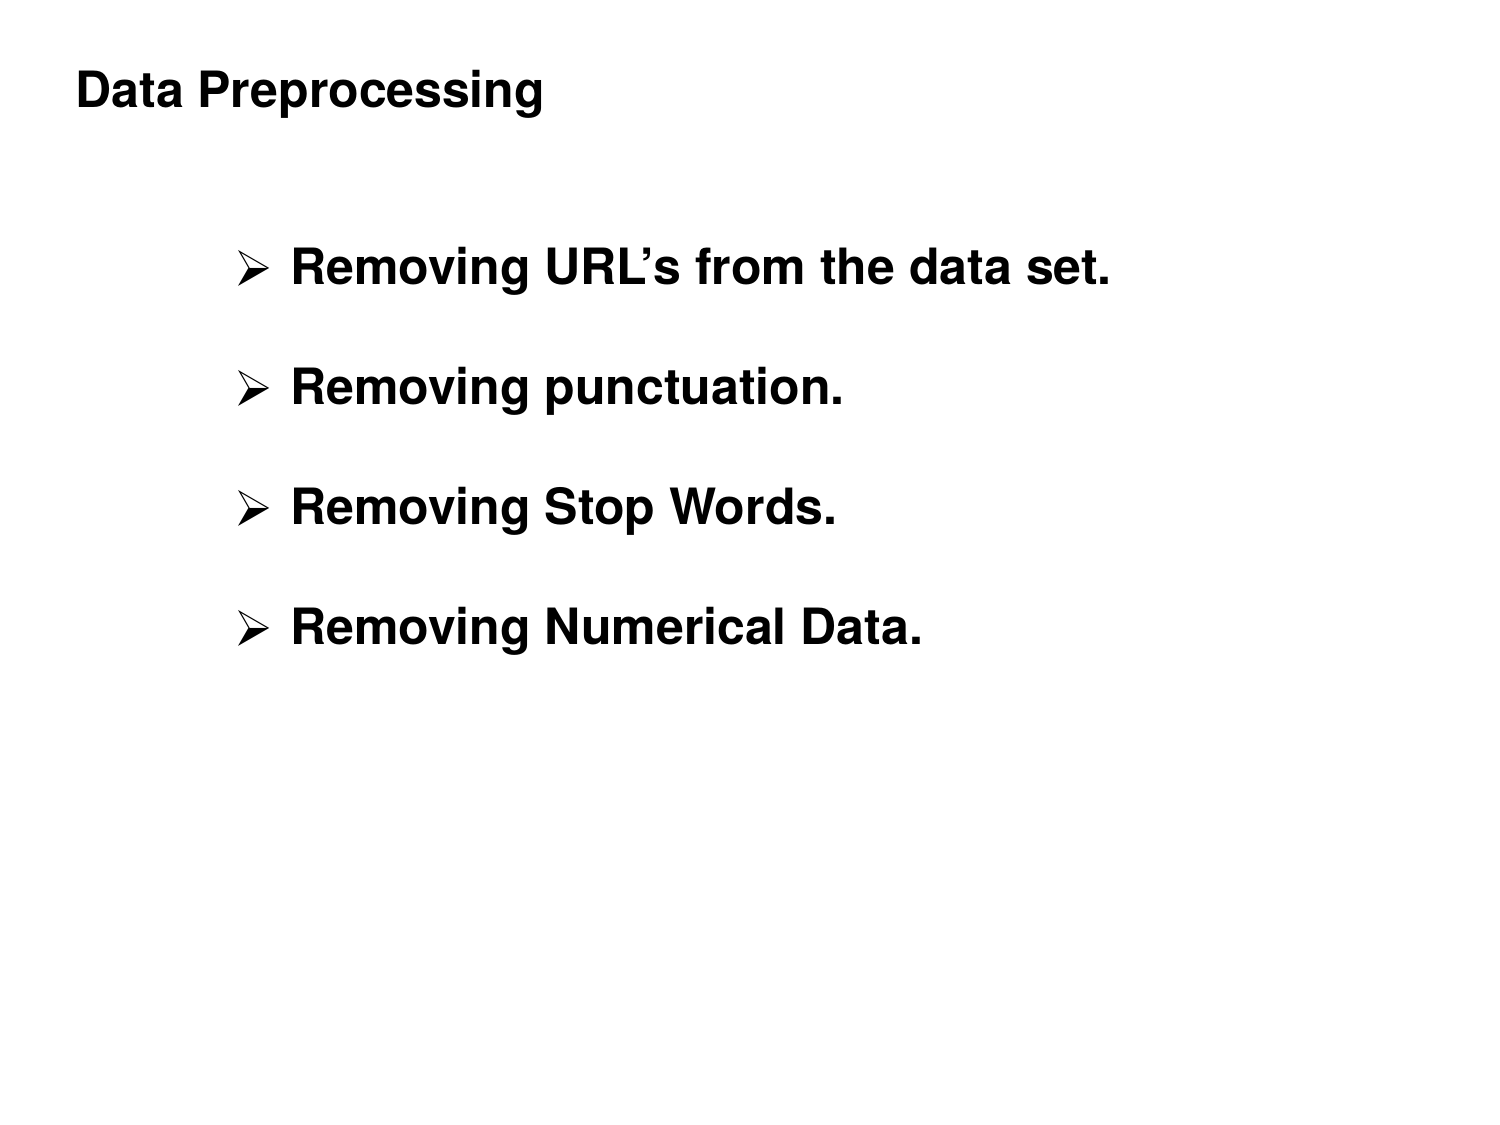

Data Preprocessing
Removing URL’s from the data set.

Removing punctuation.

Removing Stop Words.

Removing Numerical Data.